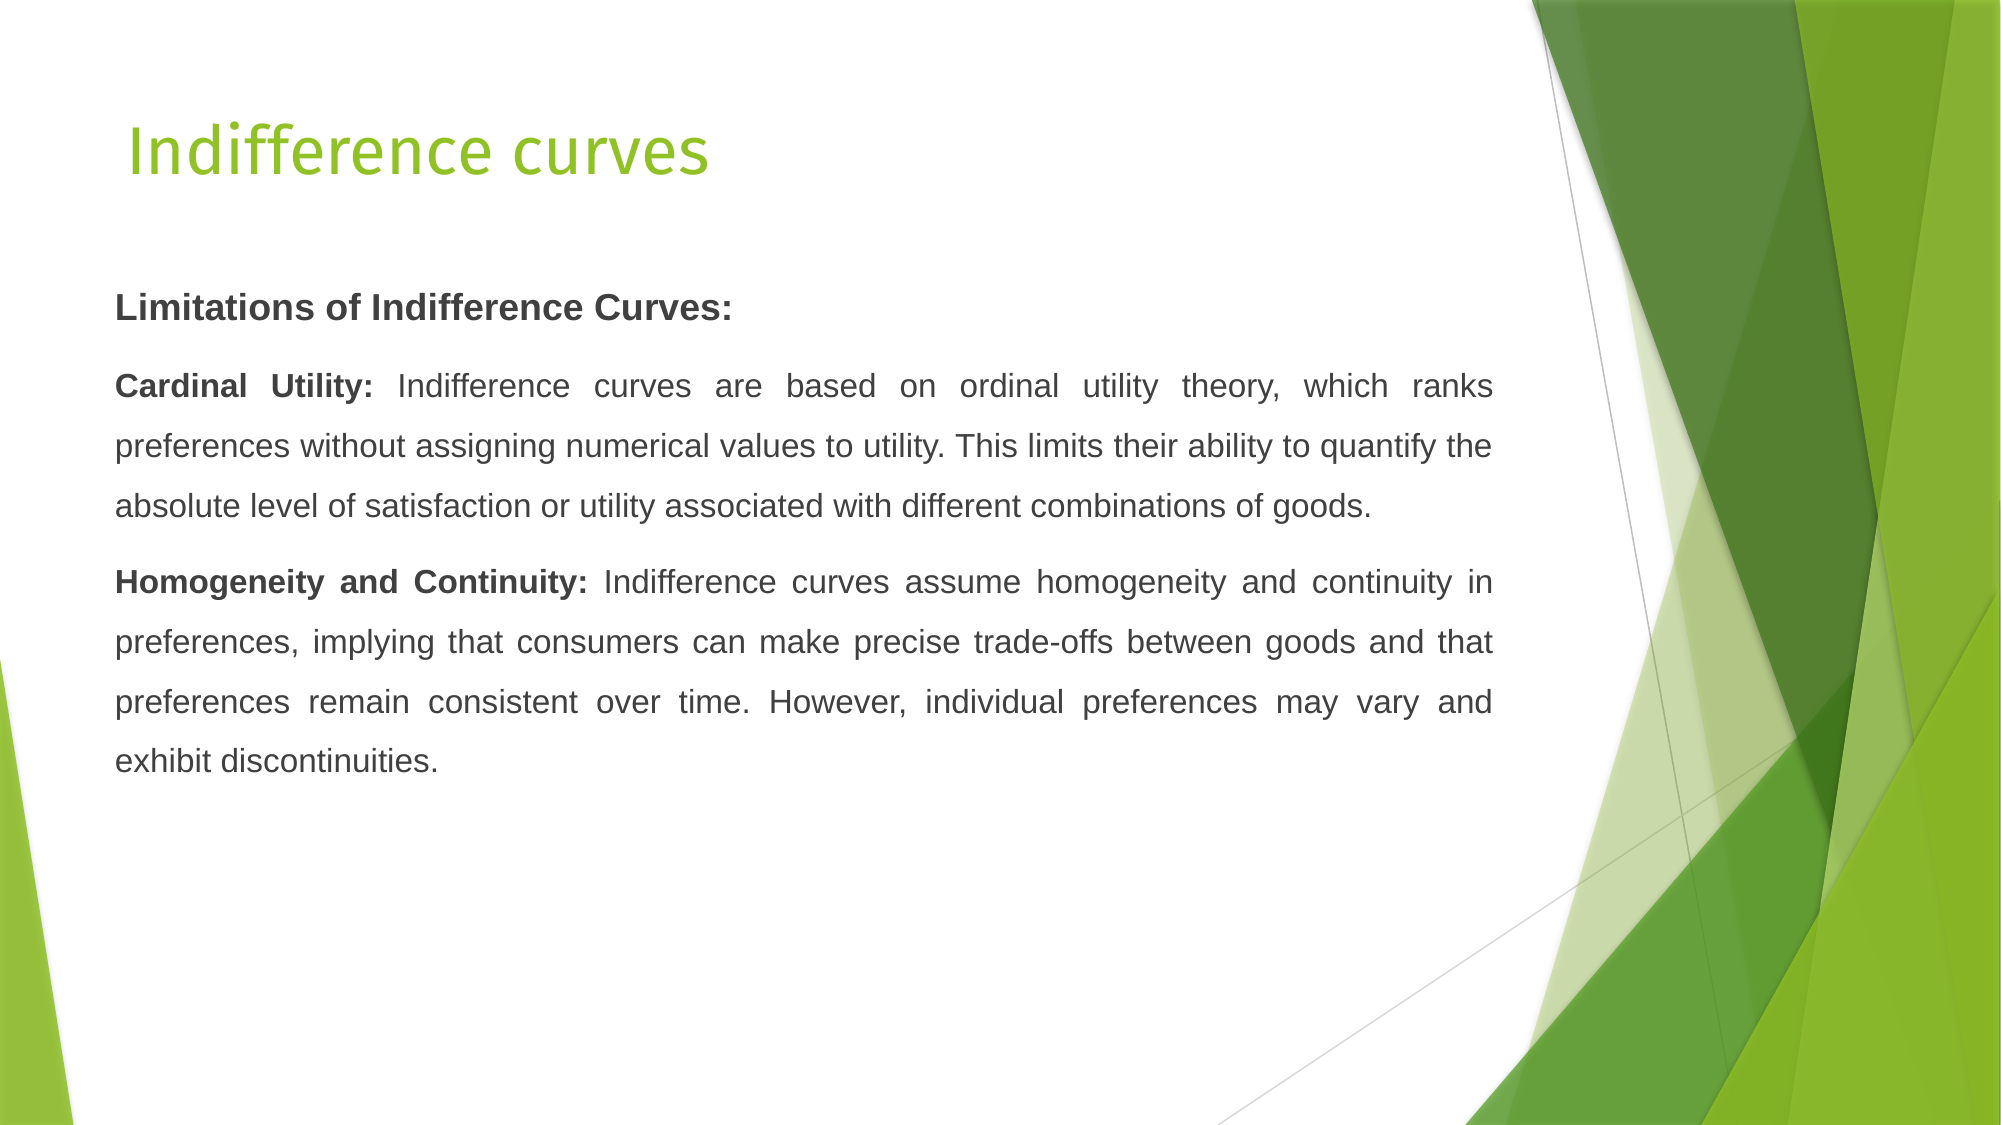

# Indifference curves

Limitations of Indifference Curves:
Cardinal Utility: Indifference curves are based on ordinal utility theory, which ranks preferences without assigning numerical values to utility. This limits their ability to quantify the absolute level of satisfaction or utility associated with different combinations of goods.
Homogeneity and Continuity: Indifference curves assume homogeneity and continuity in preferences, implying that consumers can make precise trade-offs between goods and that preferences remain consistent over time. However, individual preferences may vary and exhibit discontinuities.